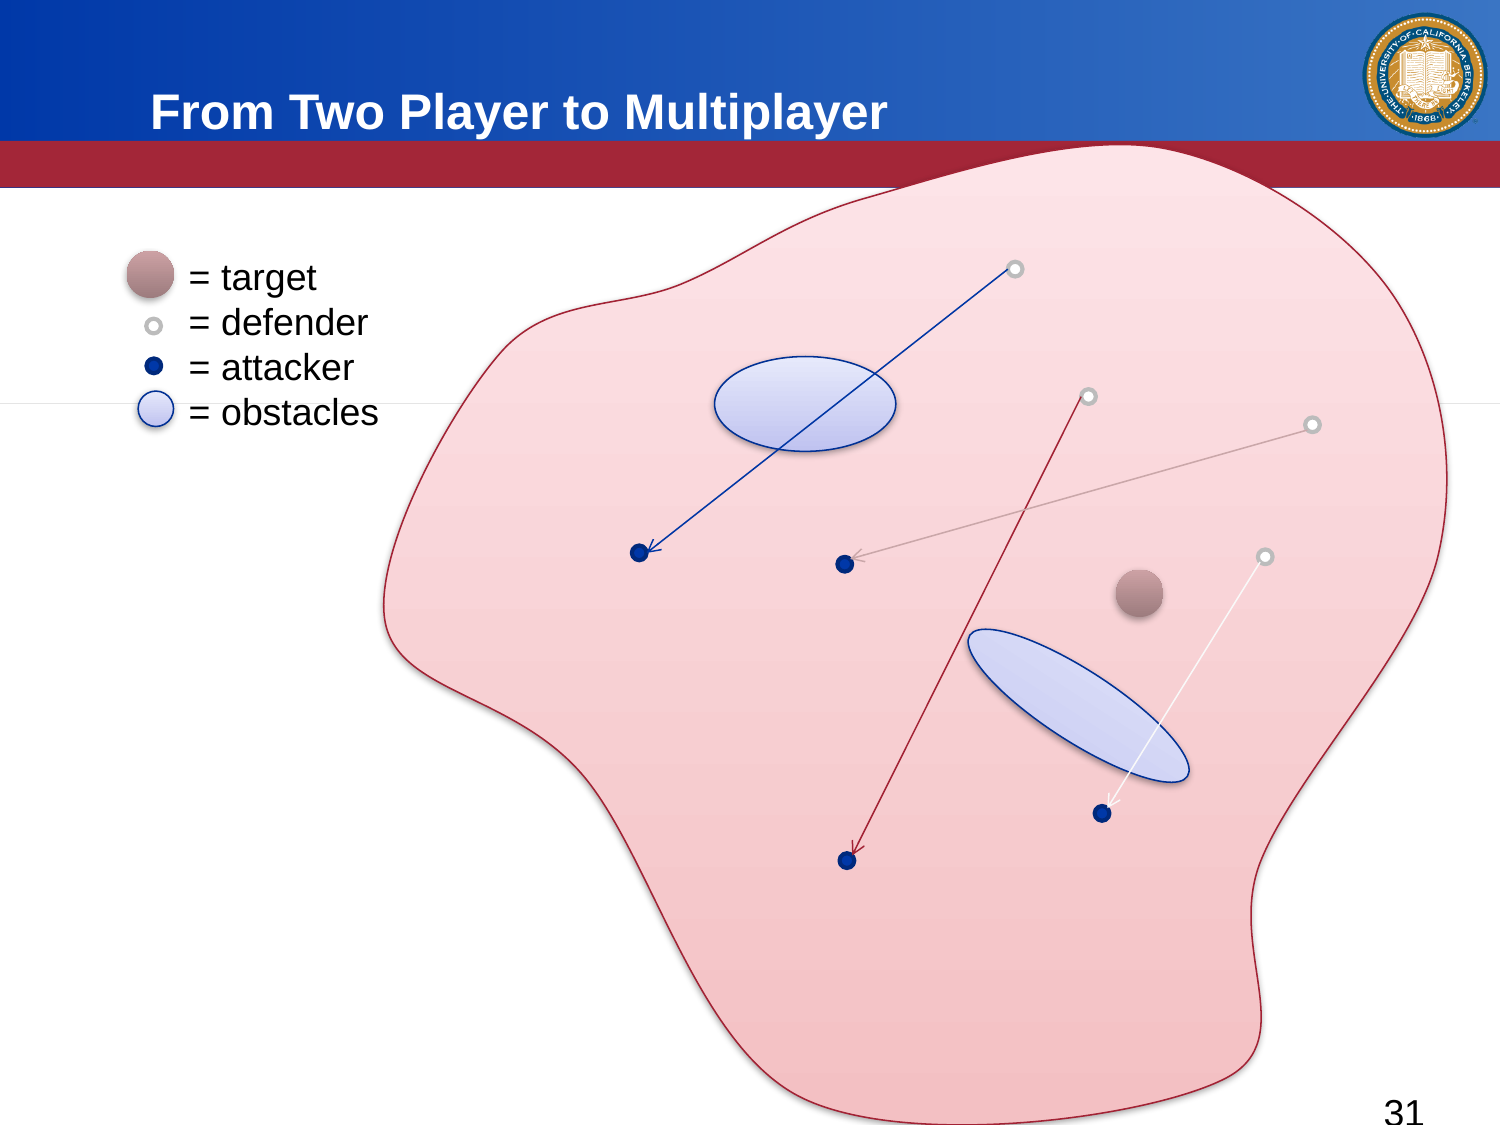

# From Two Player to Multiplayer

= target
= defender
= attacker
= obstacles

31